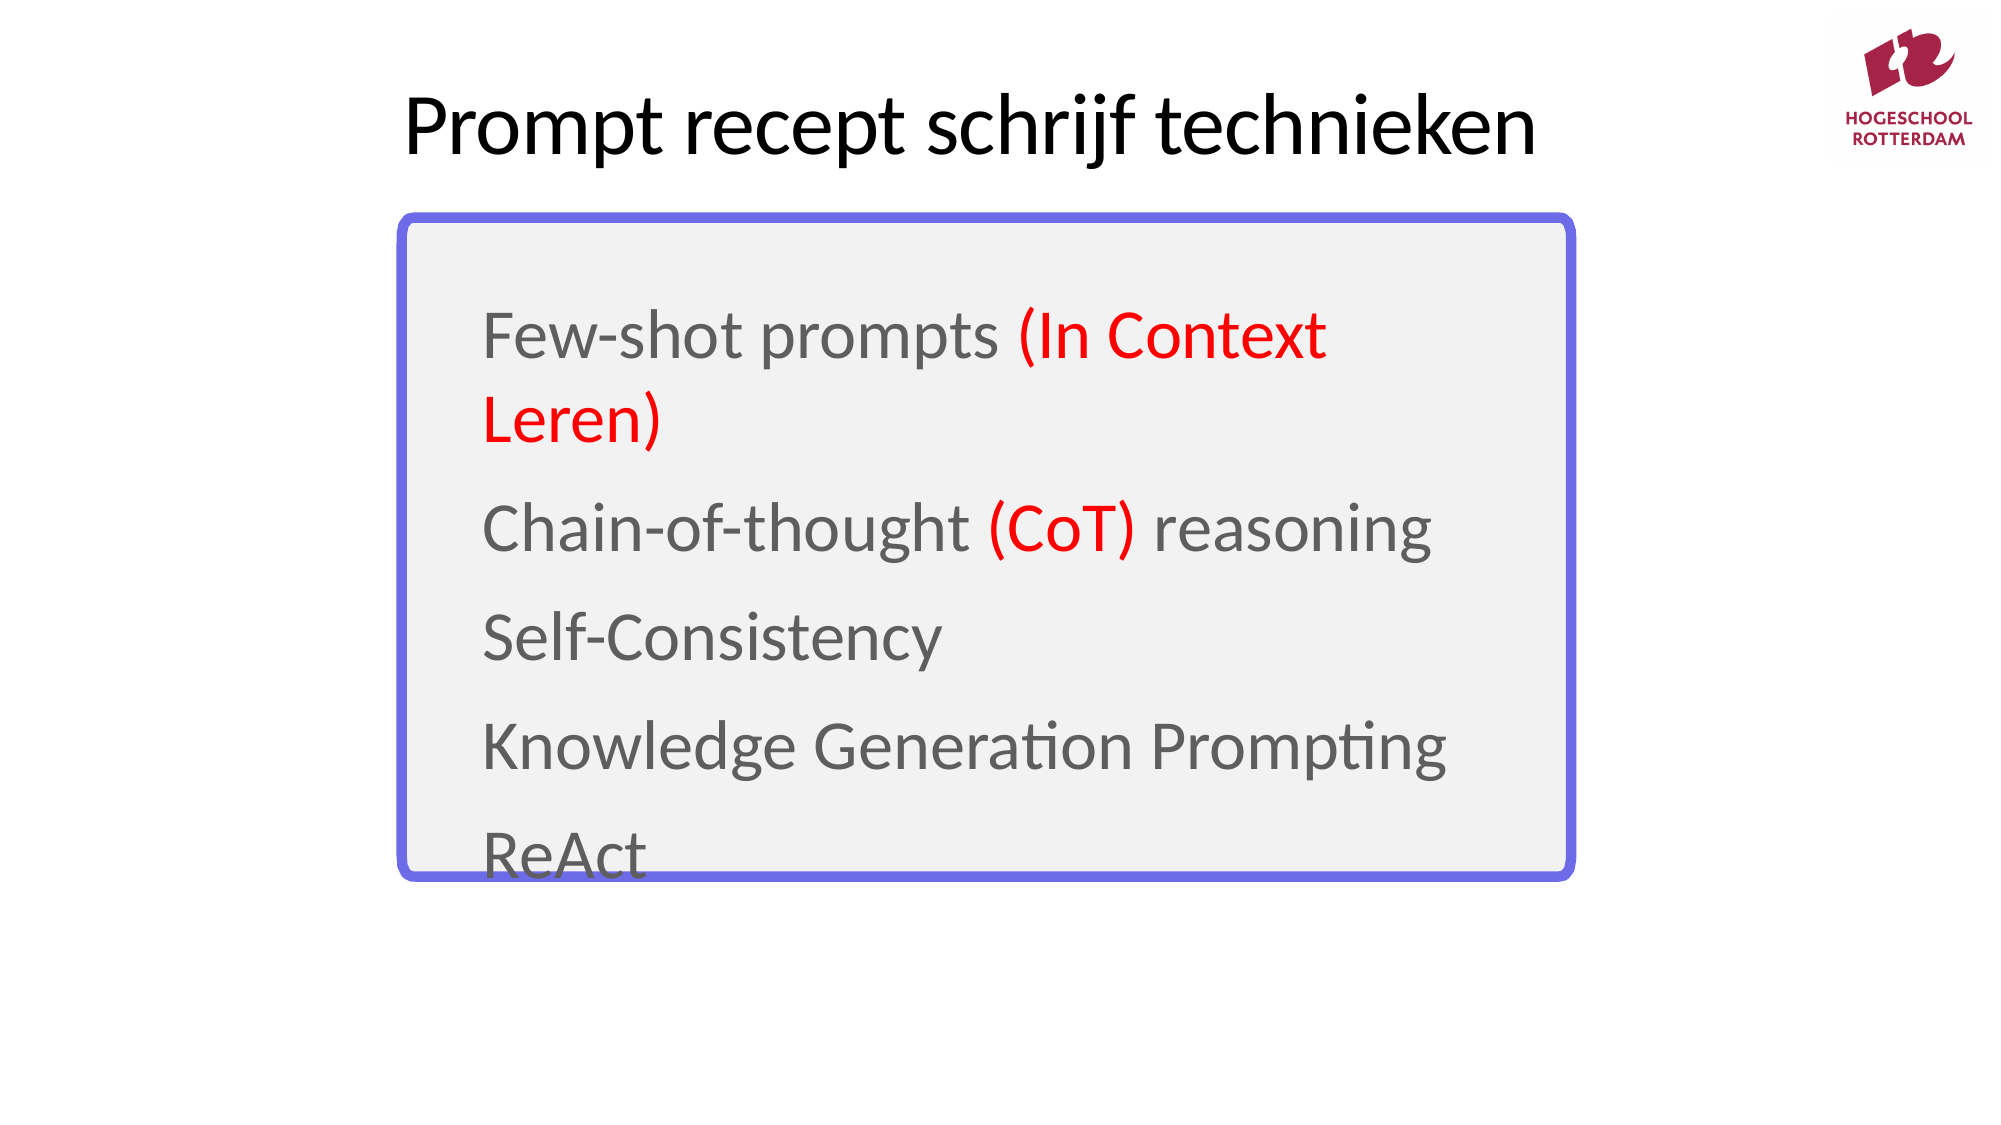

# Prompt recept schrijf technieken

Few-shot prompts (In Context Leren)
Chain-of-thought (CoT) reasoning
Self-Consistency
Knowledge Generation Prompting
ReAct